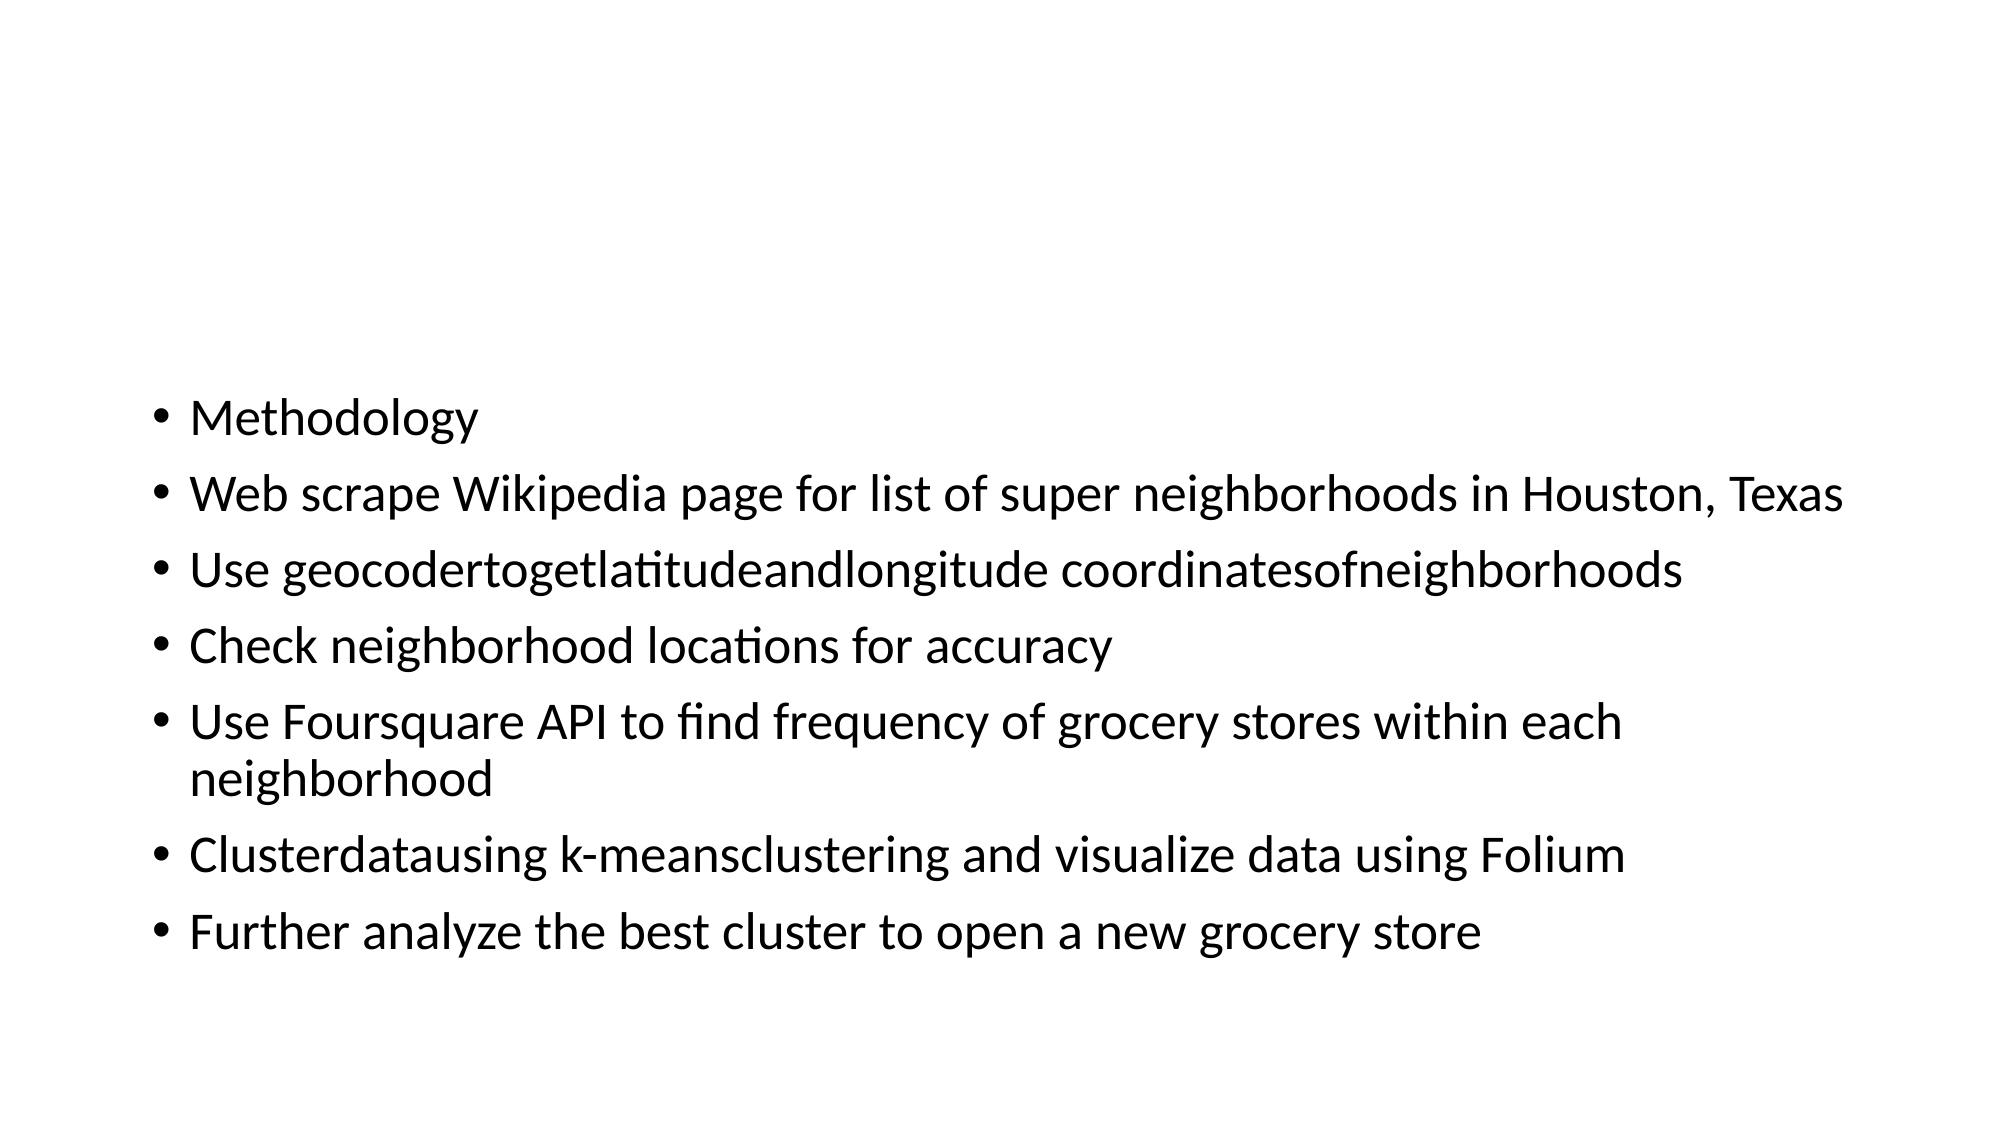

#

Methodology
Web scrape Wikipedia page for list of super neighborhoods in Houston, Texas
Use geocodertogetlatitudeandlongitude coordinatesofneighborhoods
Check neighborhood locations for accuracy
Use Foursquare API to find frequency of grocery stores within each neighborhood
Clusterdatausing k-meansclustering and visualize data using Folium
Further analyze the best cluster to open a new grocery store